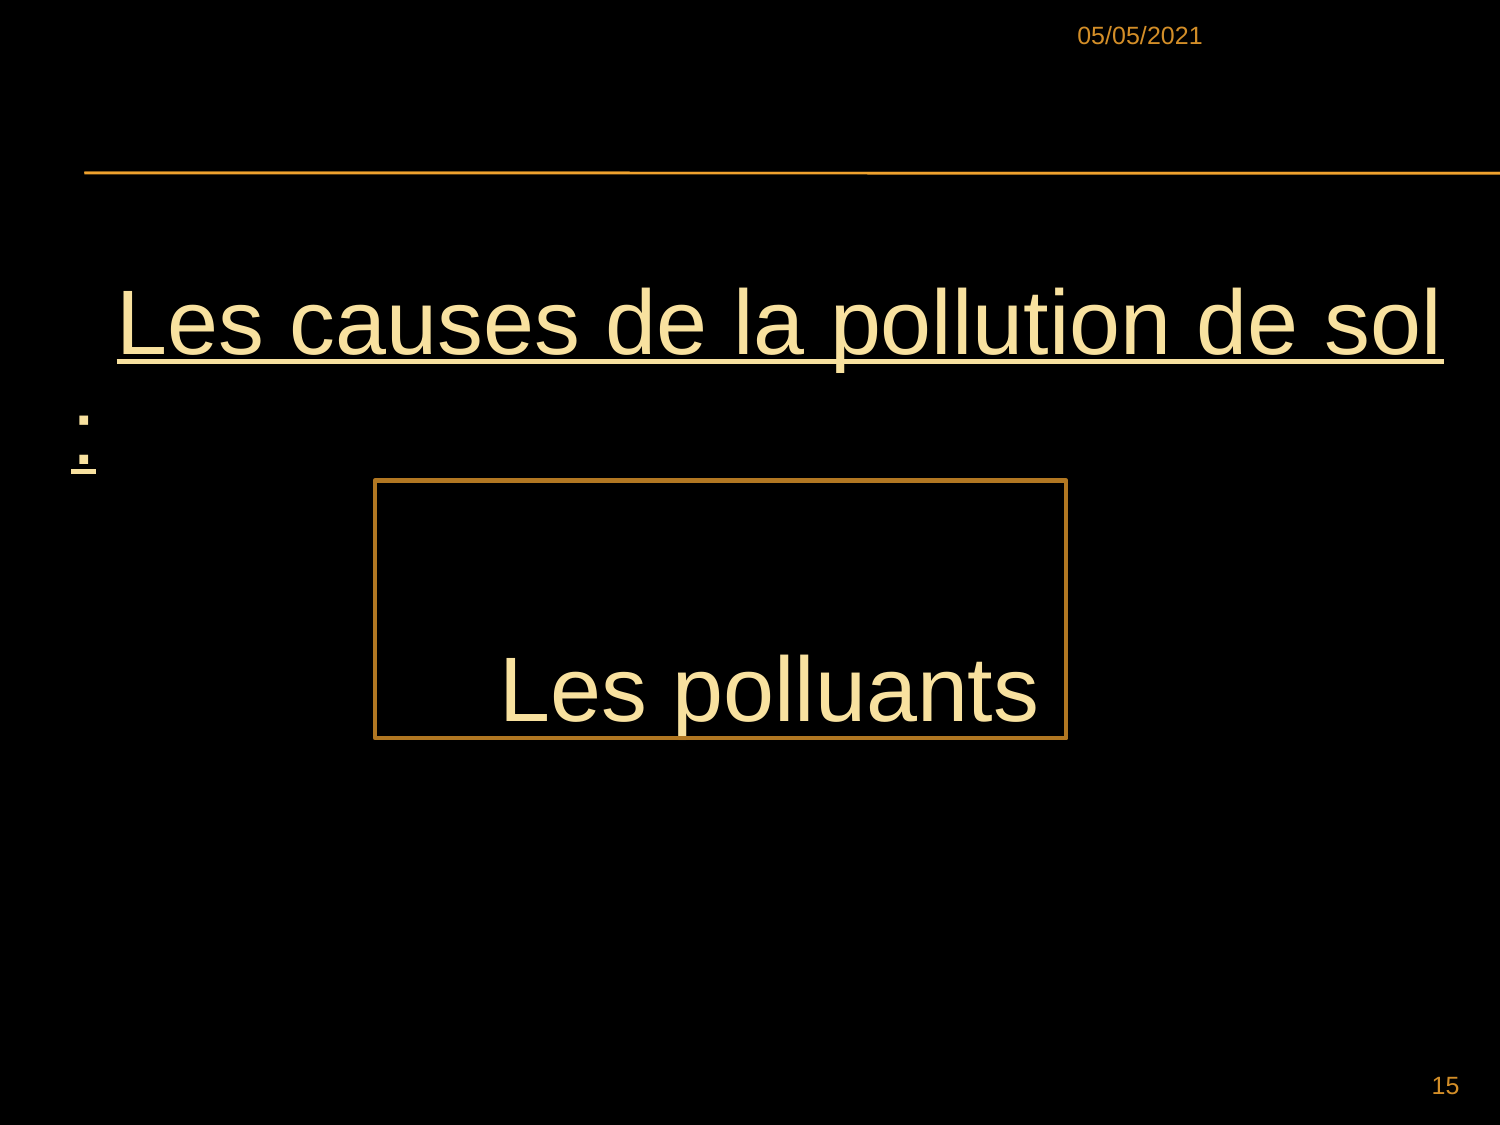

05/05/2021
    Les causes de la pollution de sol :

                   Les polluants

15